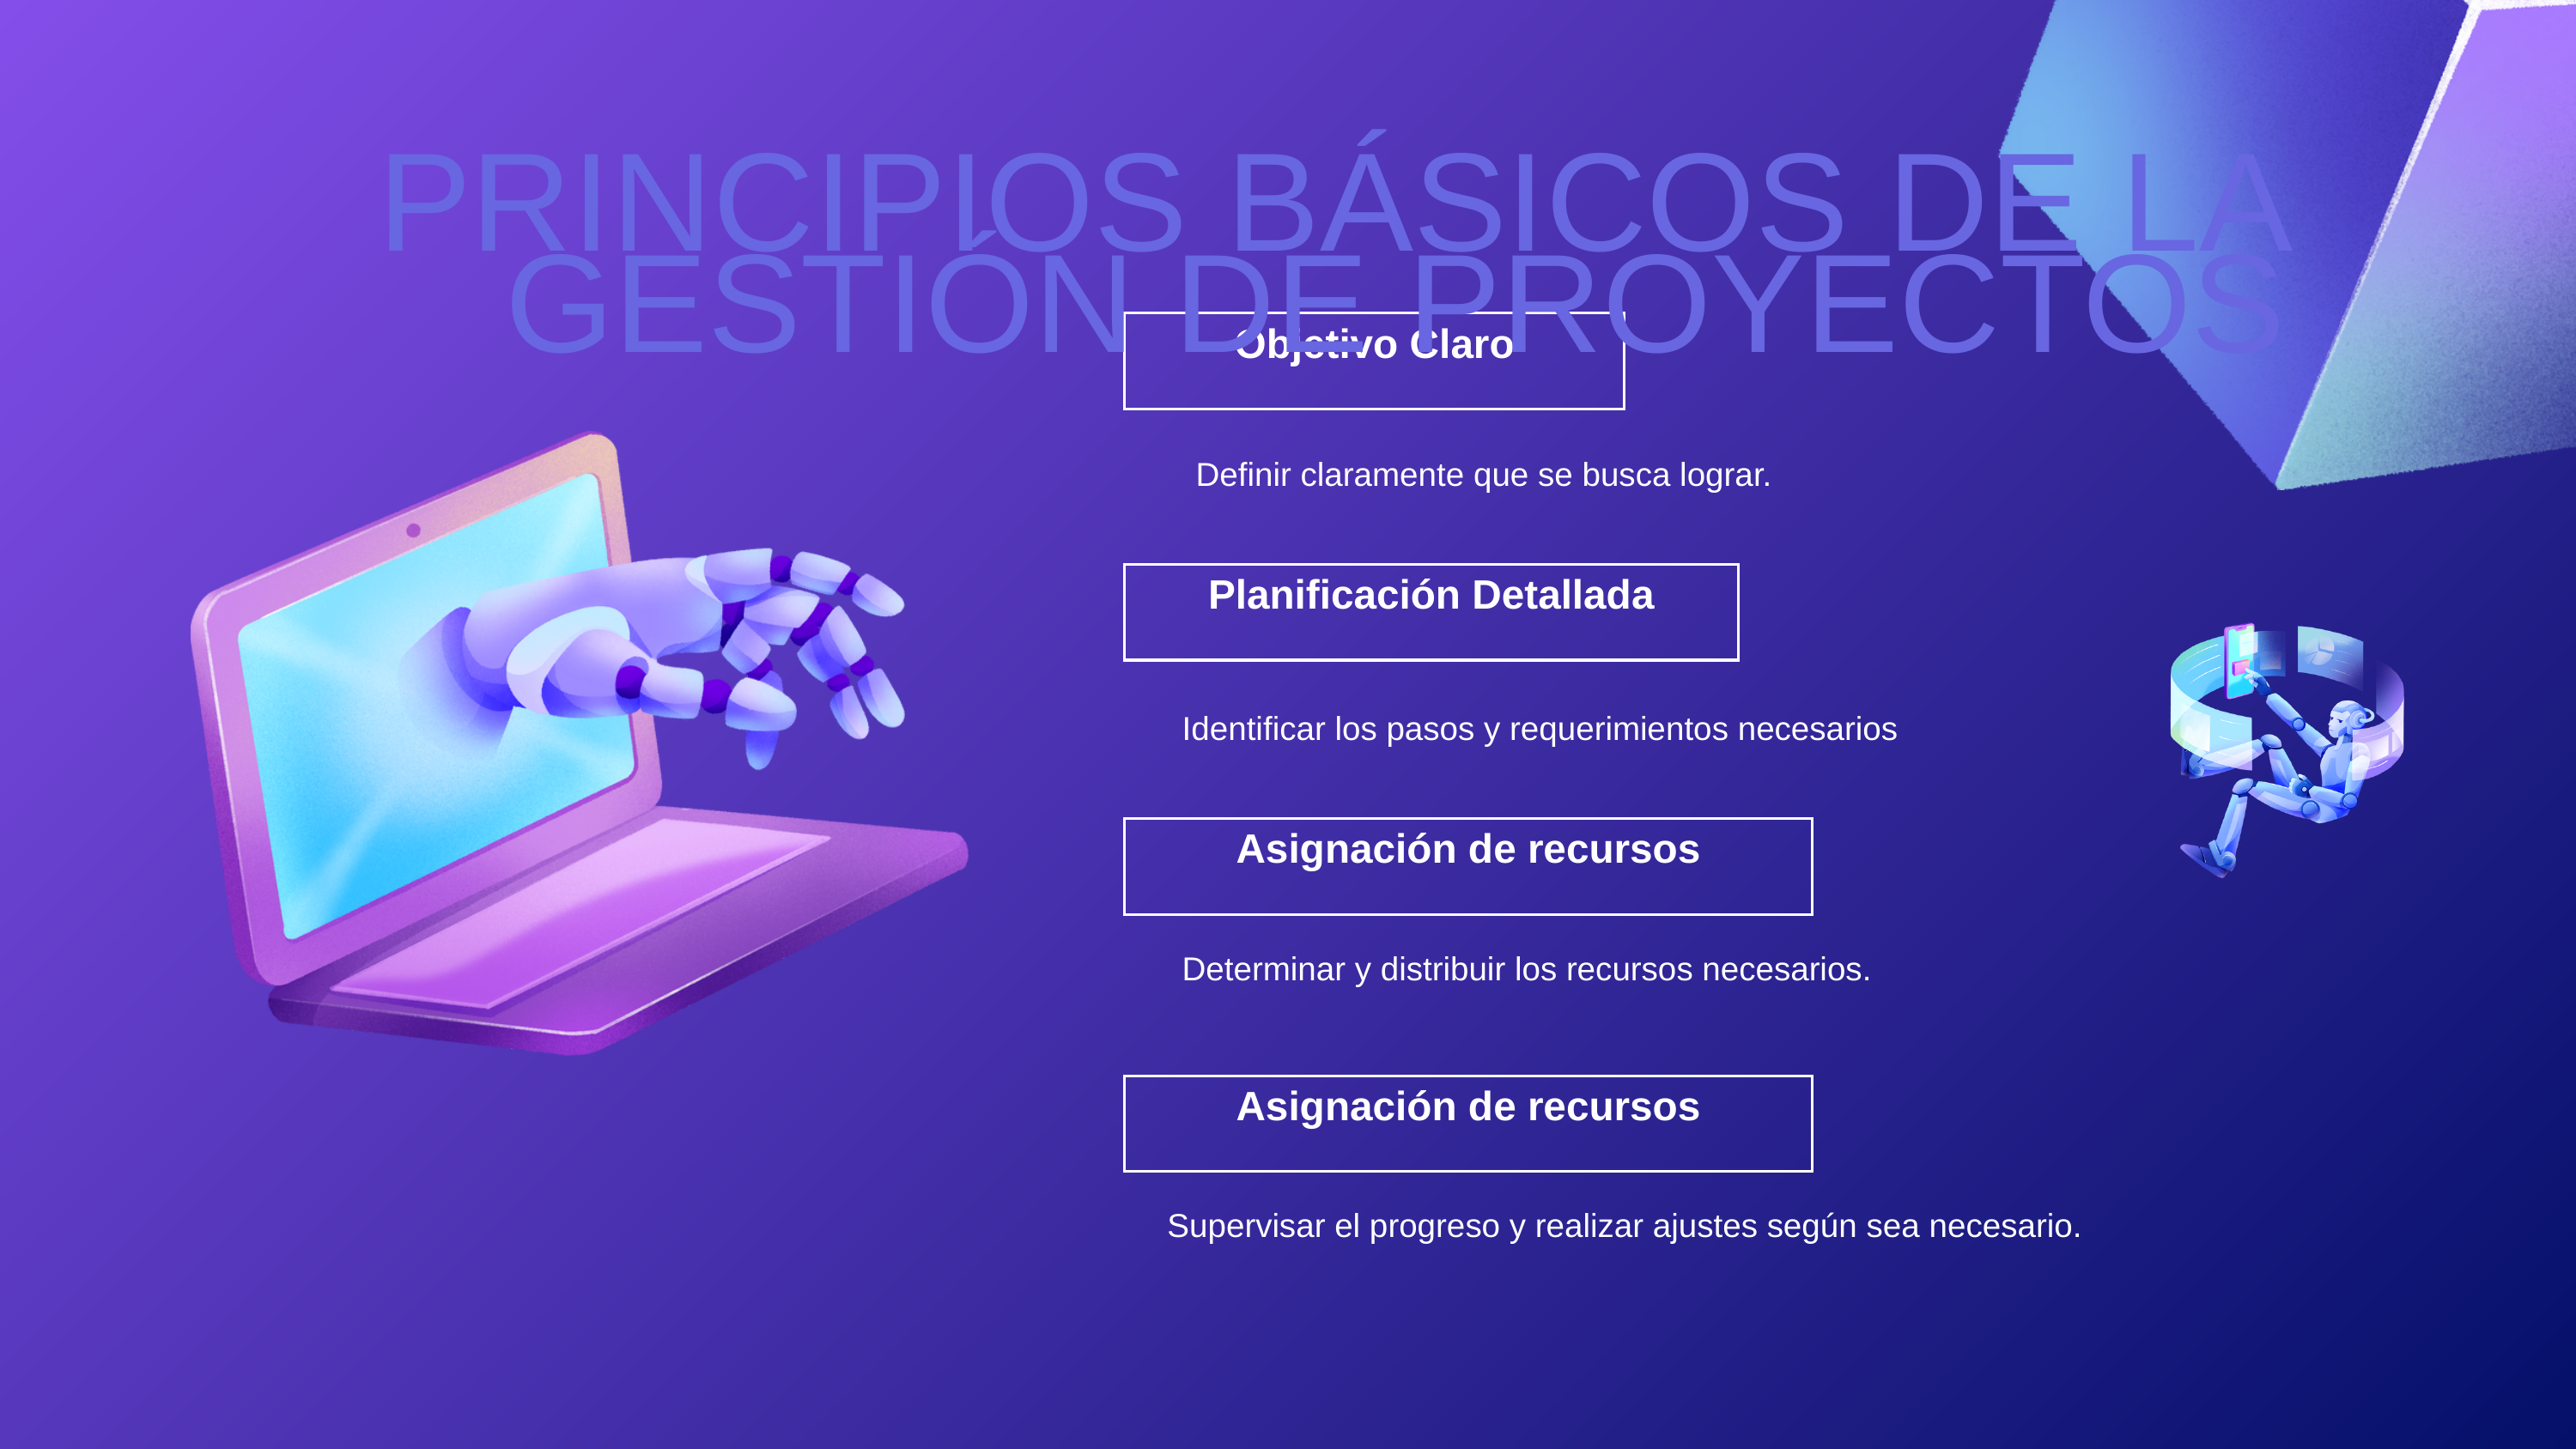

PRINCIPIOS BÁSICOS DE LA GESTIÓN DE PROYECTOS

Objetivo Claro

Definir claramente que se busca lograr.

Planificación Detallada

Identificar los pasos y requerimientos necesarios

Asignación de recursos
Determinar y distribuir los recursos necesarios.

Asignación de recursos
Supervisar el progreso y realizar ajustes según sea necesario.